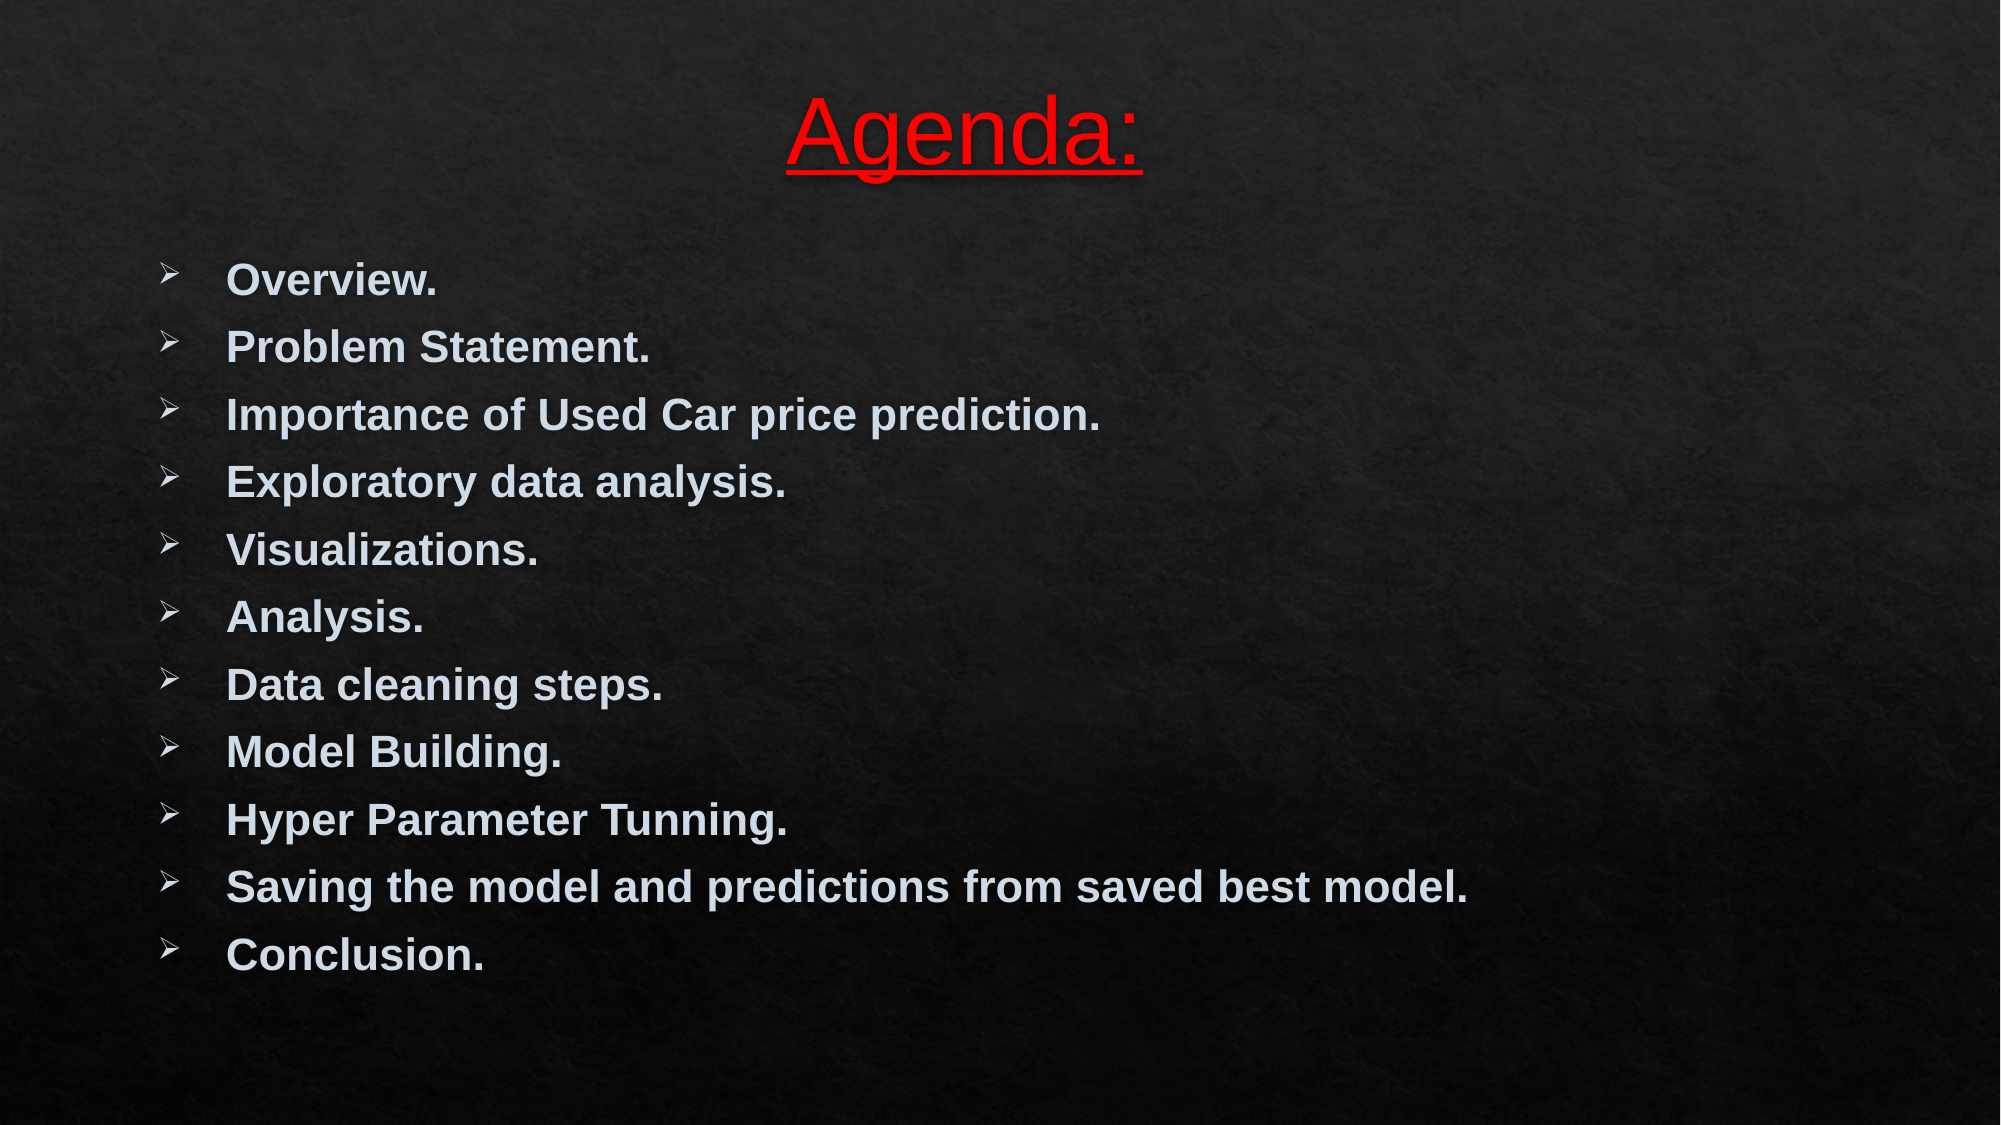

# Agenda:
Overview.
Problem Statement.
Importance of Used Car price prediction.
Exploratory data analysis.
Visualizations.
Analysis.
Data cleaning steps.
Model Building.
Hyper Parameter Tunning.
Saving the model and predictions from saved best model.
Conclusion.